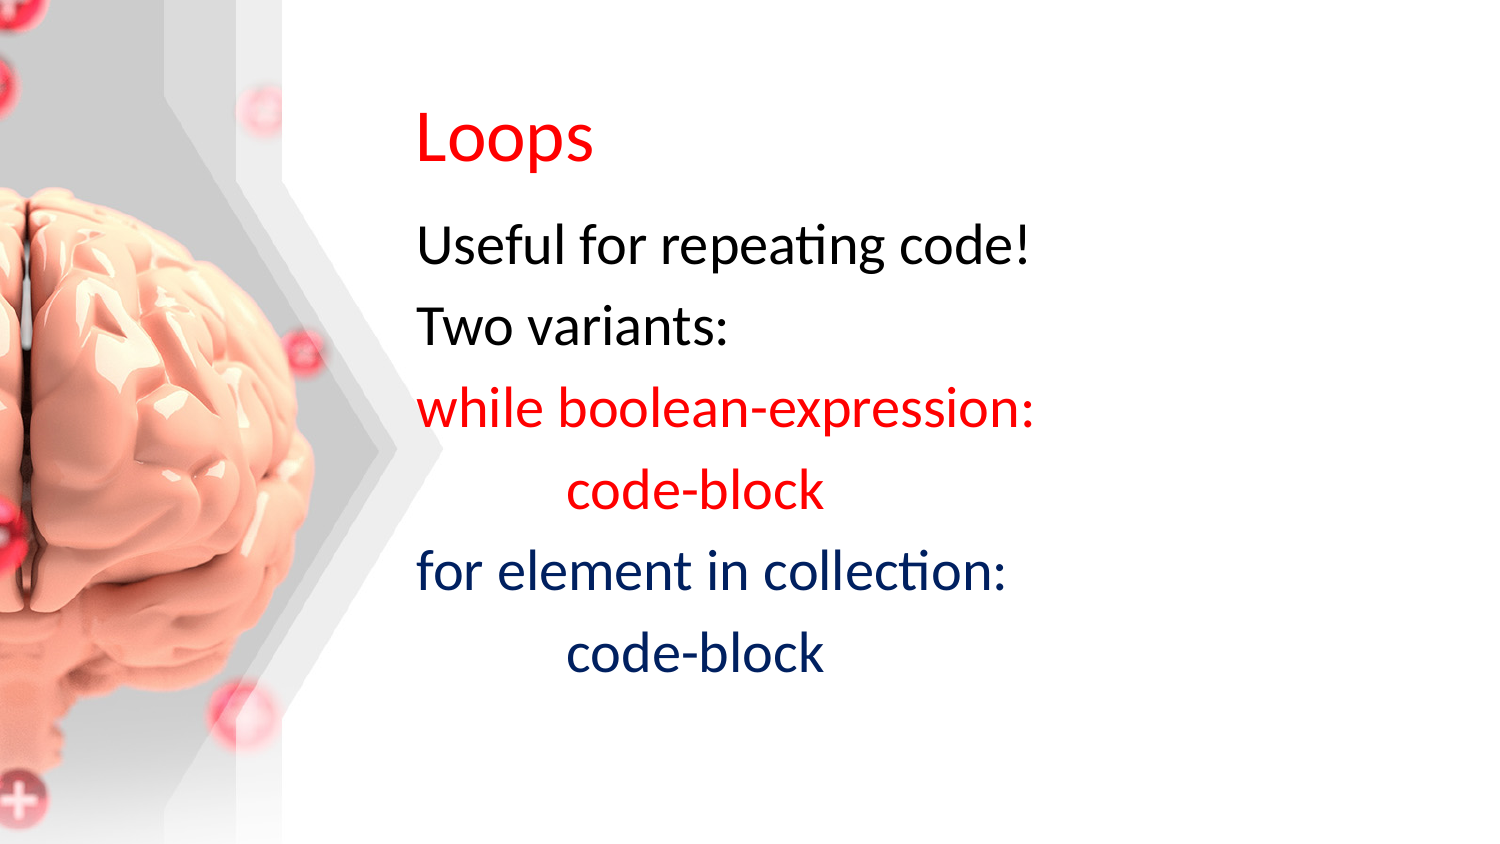

# Loops
Useful for repeating code!
Two variants:
while boolean-expression:
	code-block
for element in collection:
	code-block